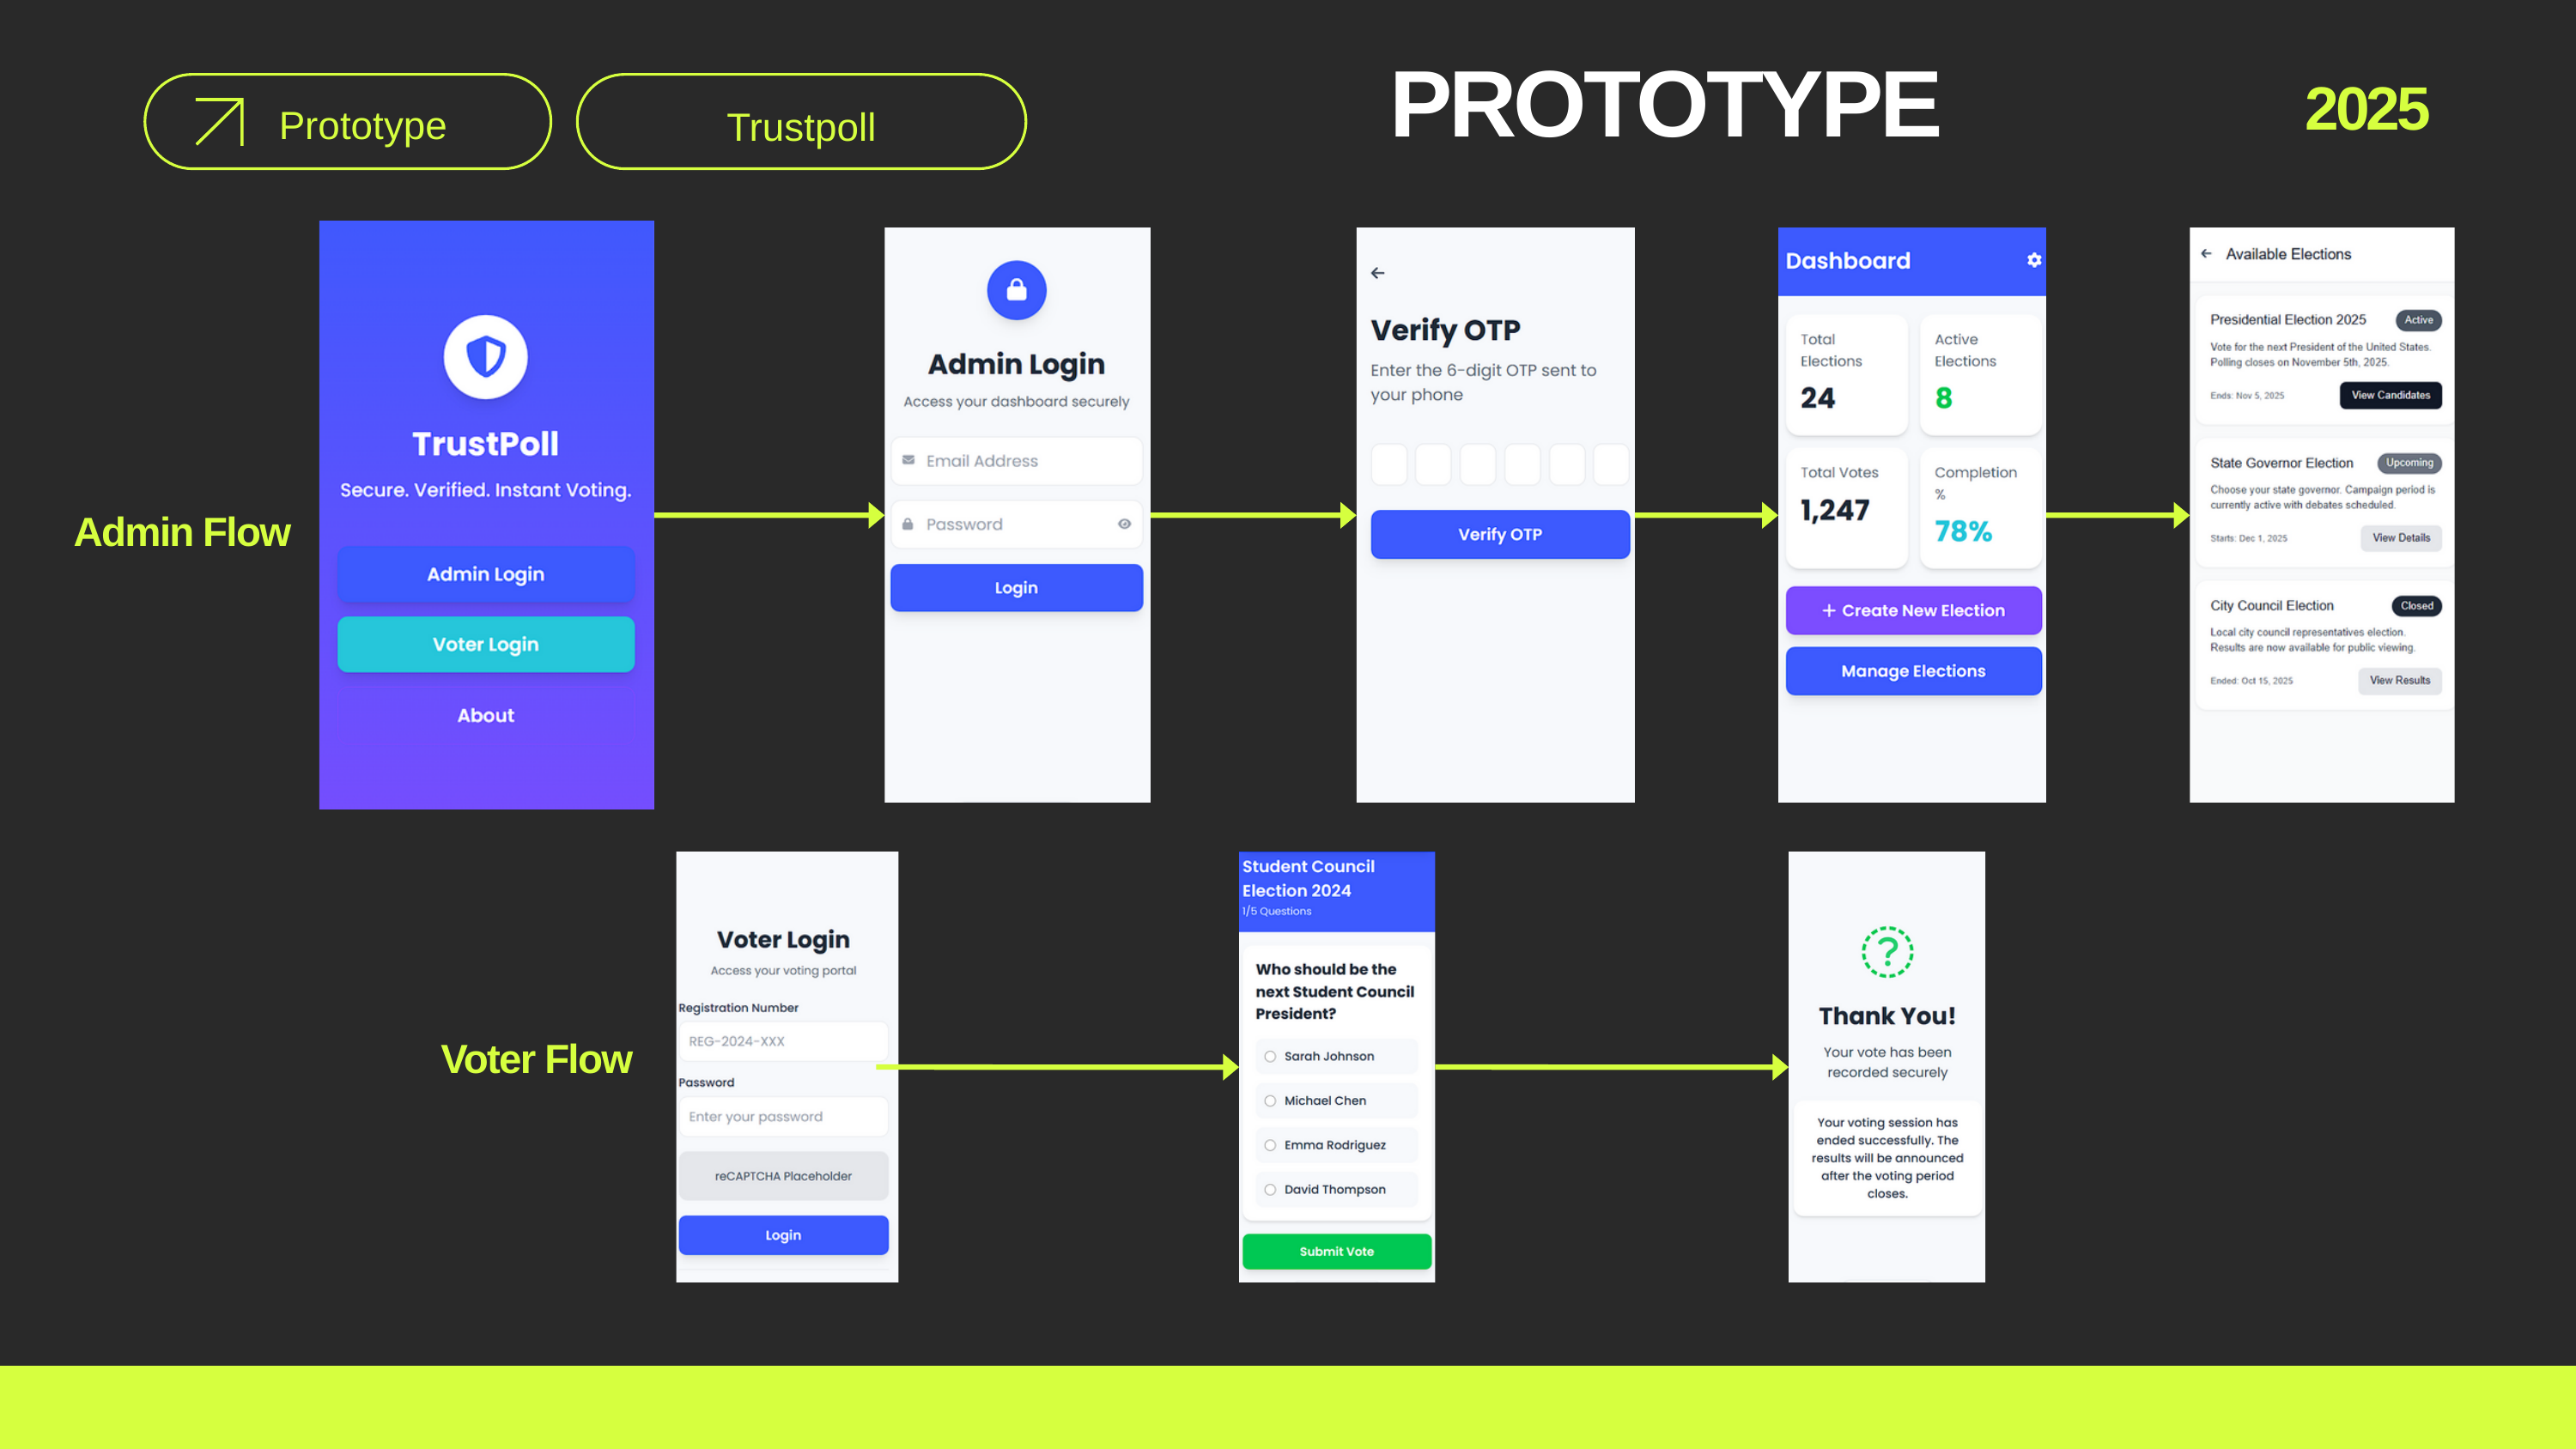

Trustpoll
PROTOTYPE
2025
Prototype

Admin Flow

Voter Flow